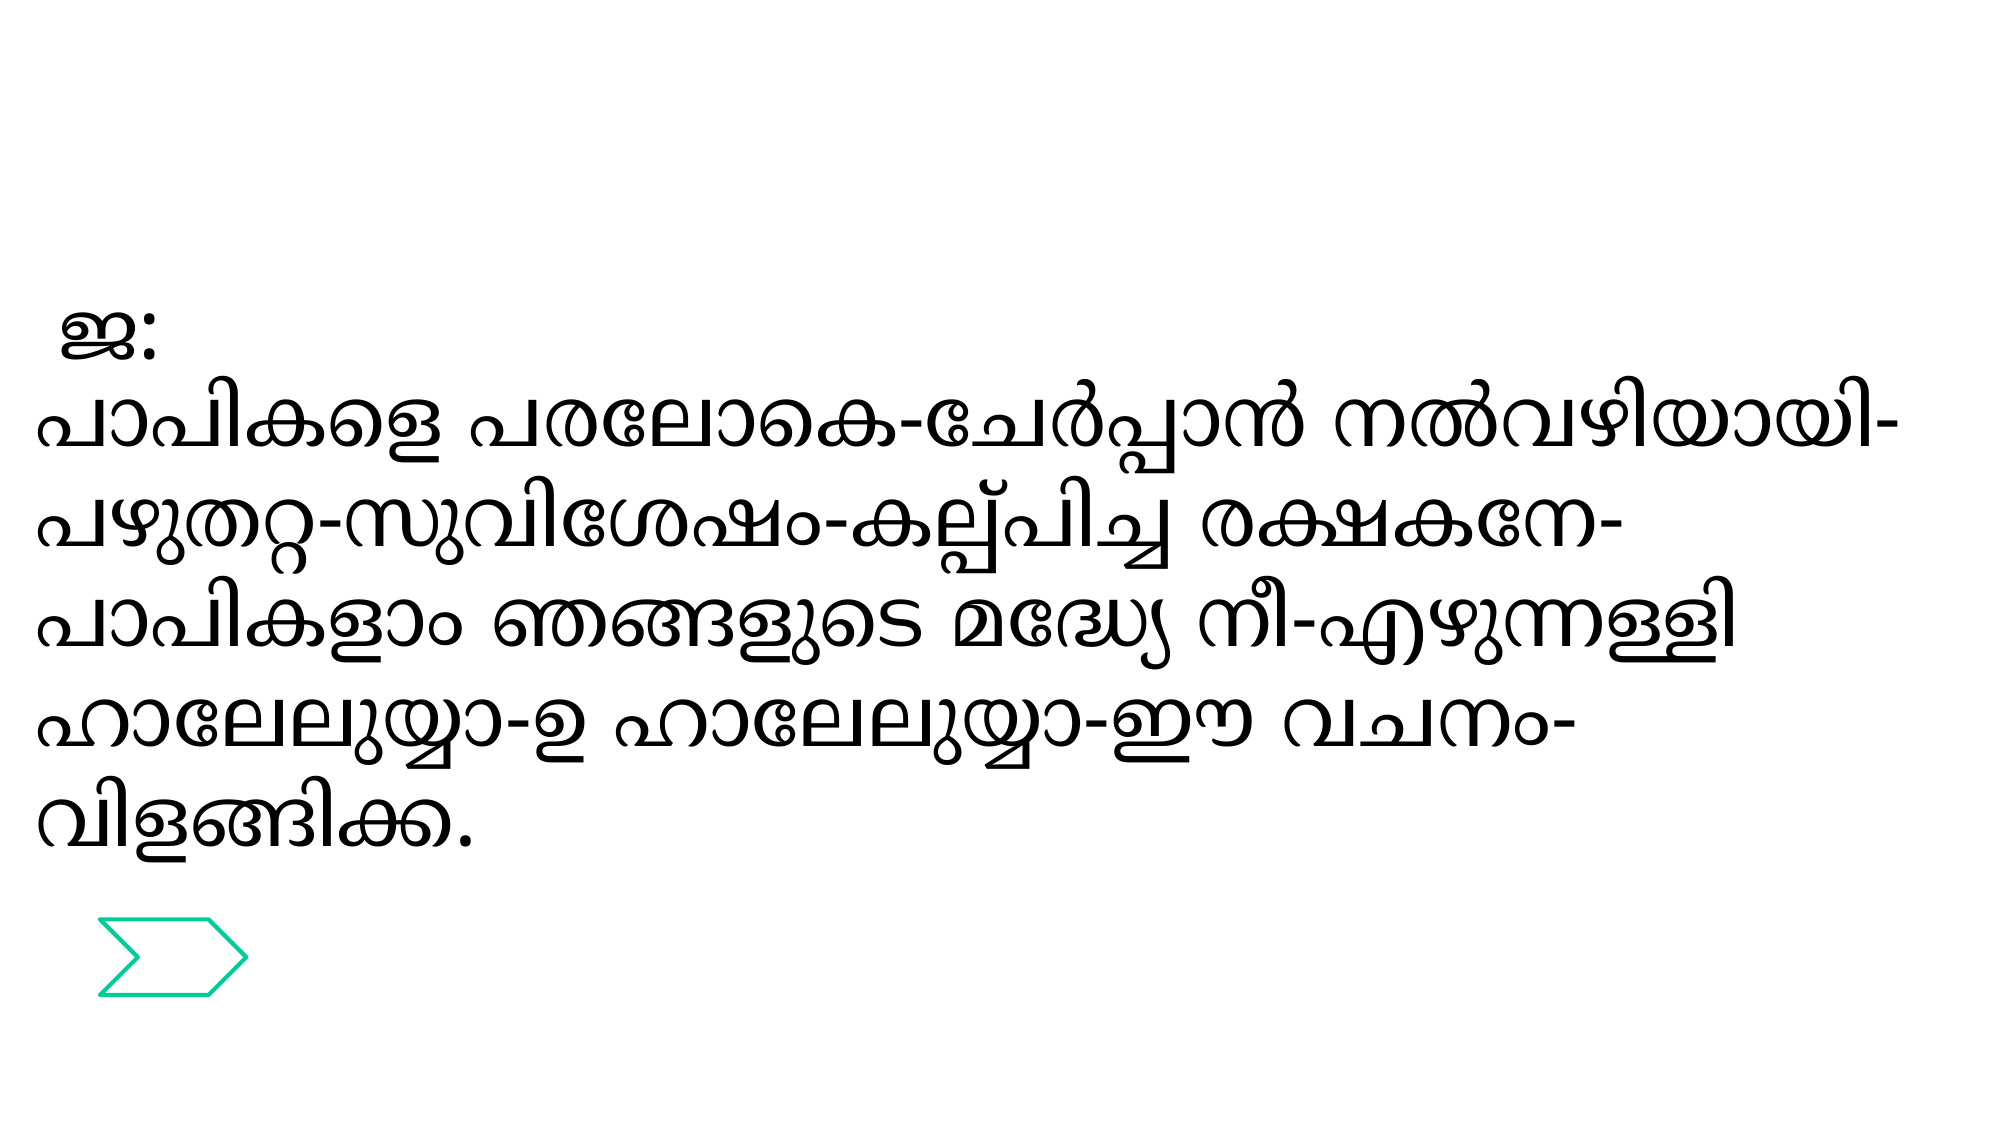

ജ:
പാപികളെ പരലോകെ-ചേര്‍പ്പാന്‍ നല്‍വഴിയായി-
പഴുതറ്റ-സുവിശേഷം-കല്പ്പിച്ച രക്ഷകനേ-
പാപികളാം ഞങ്ങളുടെ മദ്ധ്യേ നീ-എഴുന്നള്ളി
ഹാലേലുയ്യാ-ഉ ഹാലേലുയ്യാ-ഈ വചനം-വിളങ്ങിക്ക.